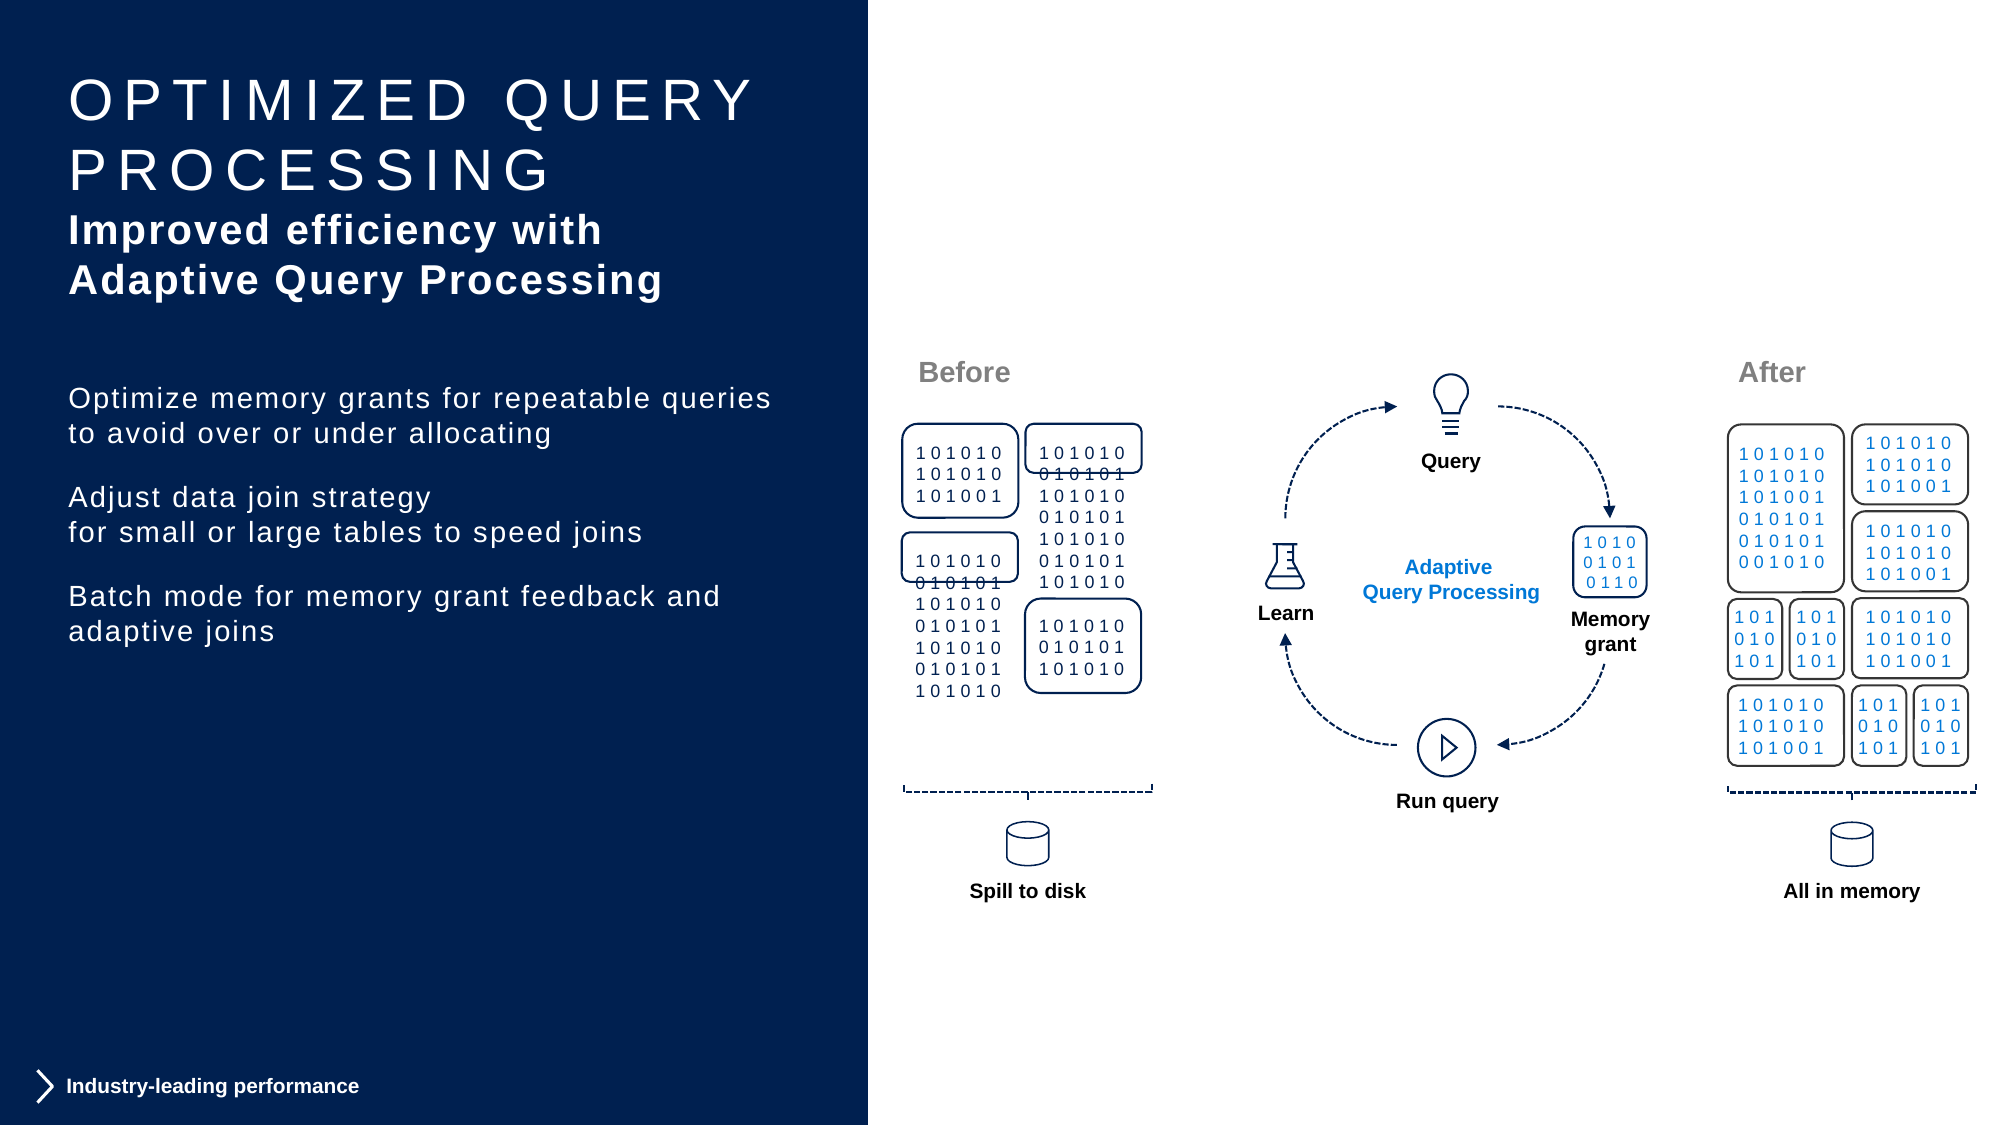

# Optimized query processing Improved efficiency with Adaptive Query Processing
Before
After
Optimize memory grants for repeatable queries to avoid over or under allocating
Adjust data join strategy
for small or large tables to speed joins
Batch mode for memory grant feedback and adaptive joins

101010010101101010010101
101010010101
101010
101010101010101001

101010010101101010010101
101010010101
101010

101010010101101010

101010101010101001
101010101010101001010101010101001010

101010101010101001

101010101
101010101
101010101010101001

101010101010101001
101010101
101010101
Query

101001010110

Adaptive
Query Processing
Learn
Memory grant

Run query

Spill to disk
All in memory
Industry-leading performance